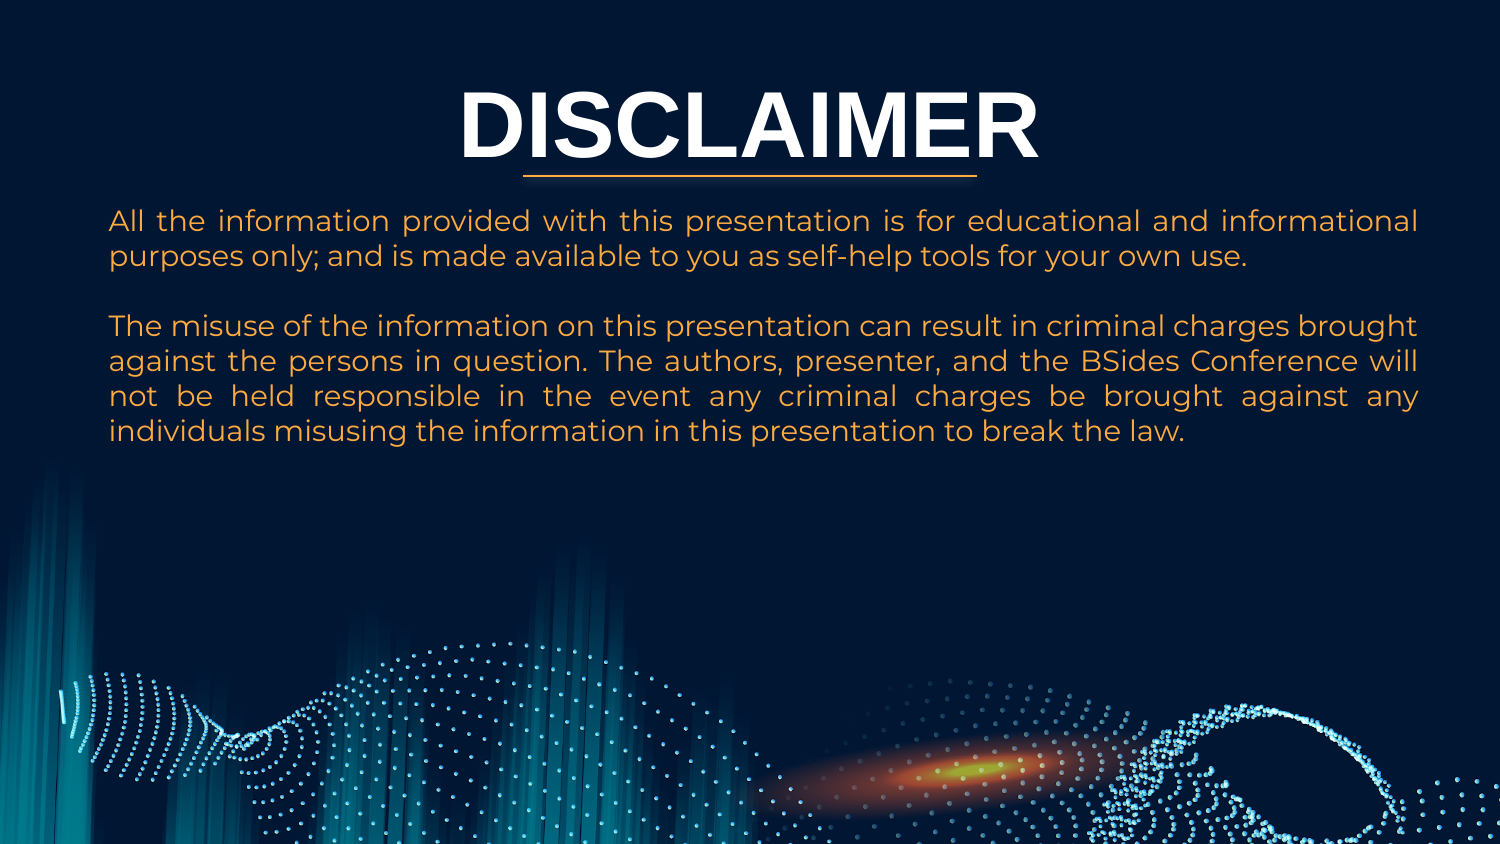

# DISCLAIMER
All the information provided with this presentation is for educational and informational purposes only; and is made available to you as self-help tools for your own use.

The misuse of the information on this presentation can result in criminal charges brought against the persons in question. The authors, presenter, and the BSides Conference will not be held responsible in the event any criminal charges be brought against any individuals misusing the information in this presentation to break the law.